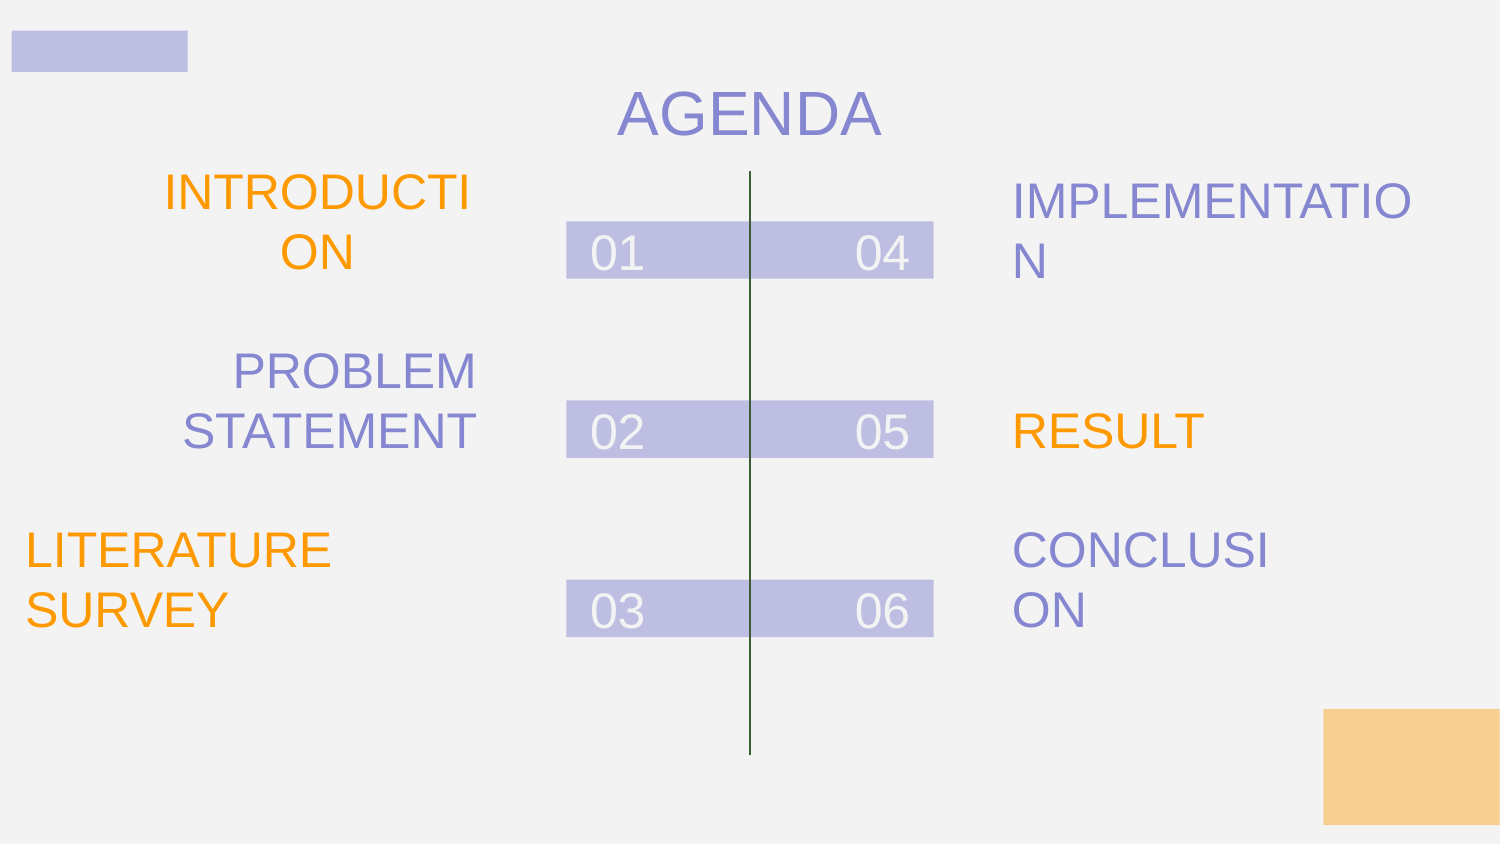

AGENDA

INTRODUCTION
01
04
# IMPLEMENTATION

PROBLEM STATEMENT
RESULT
02
05

                     LITERATURE SURVEY
CONCLUSION
03
06